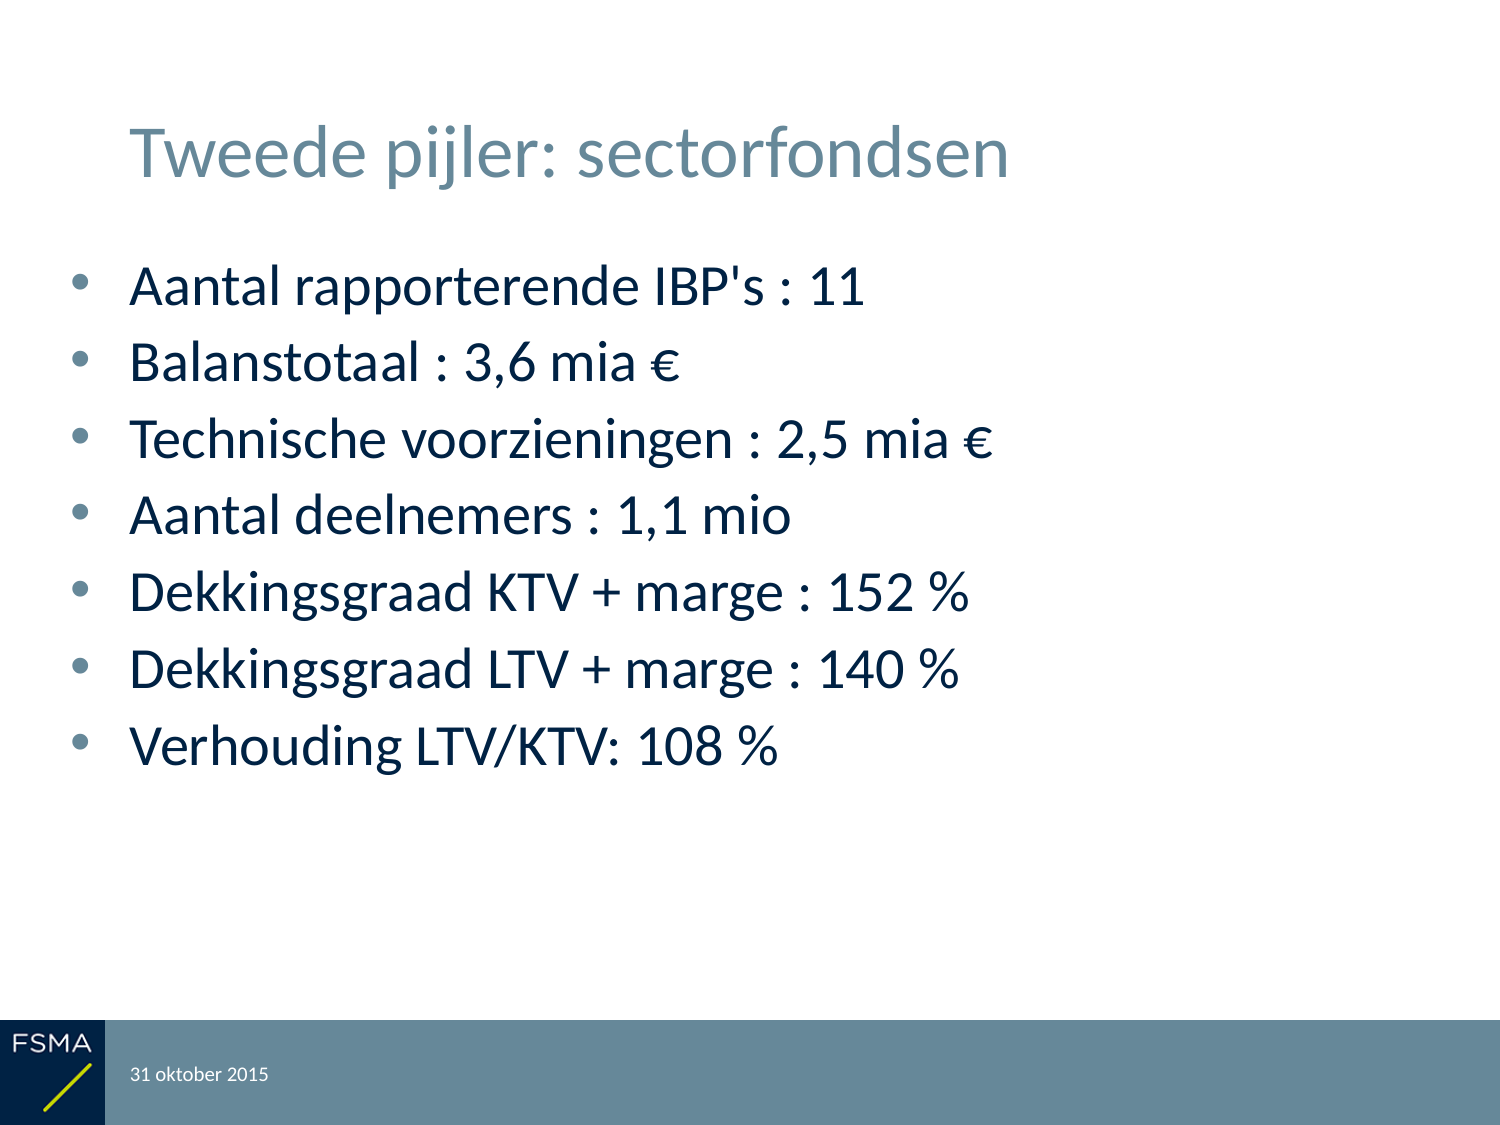

# Tweede pijler: sectorfondsen
Aantal rapporterende IBP's : 11
Balanstotaal : 3,6 mia €
Technische voorzieningen : 2,5 mia €
Aantal deelnemers : 1,1 mio
Dekkingsgraad KTV + marge : 152 %
Dekkingsgraad LTV + marge : 140 %
Verhouding LTV/KTV: 108 %
31 oktober 2015
Rapportering over het boekjaar 2014
21